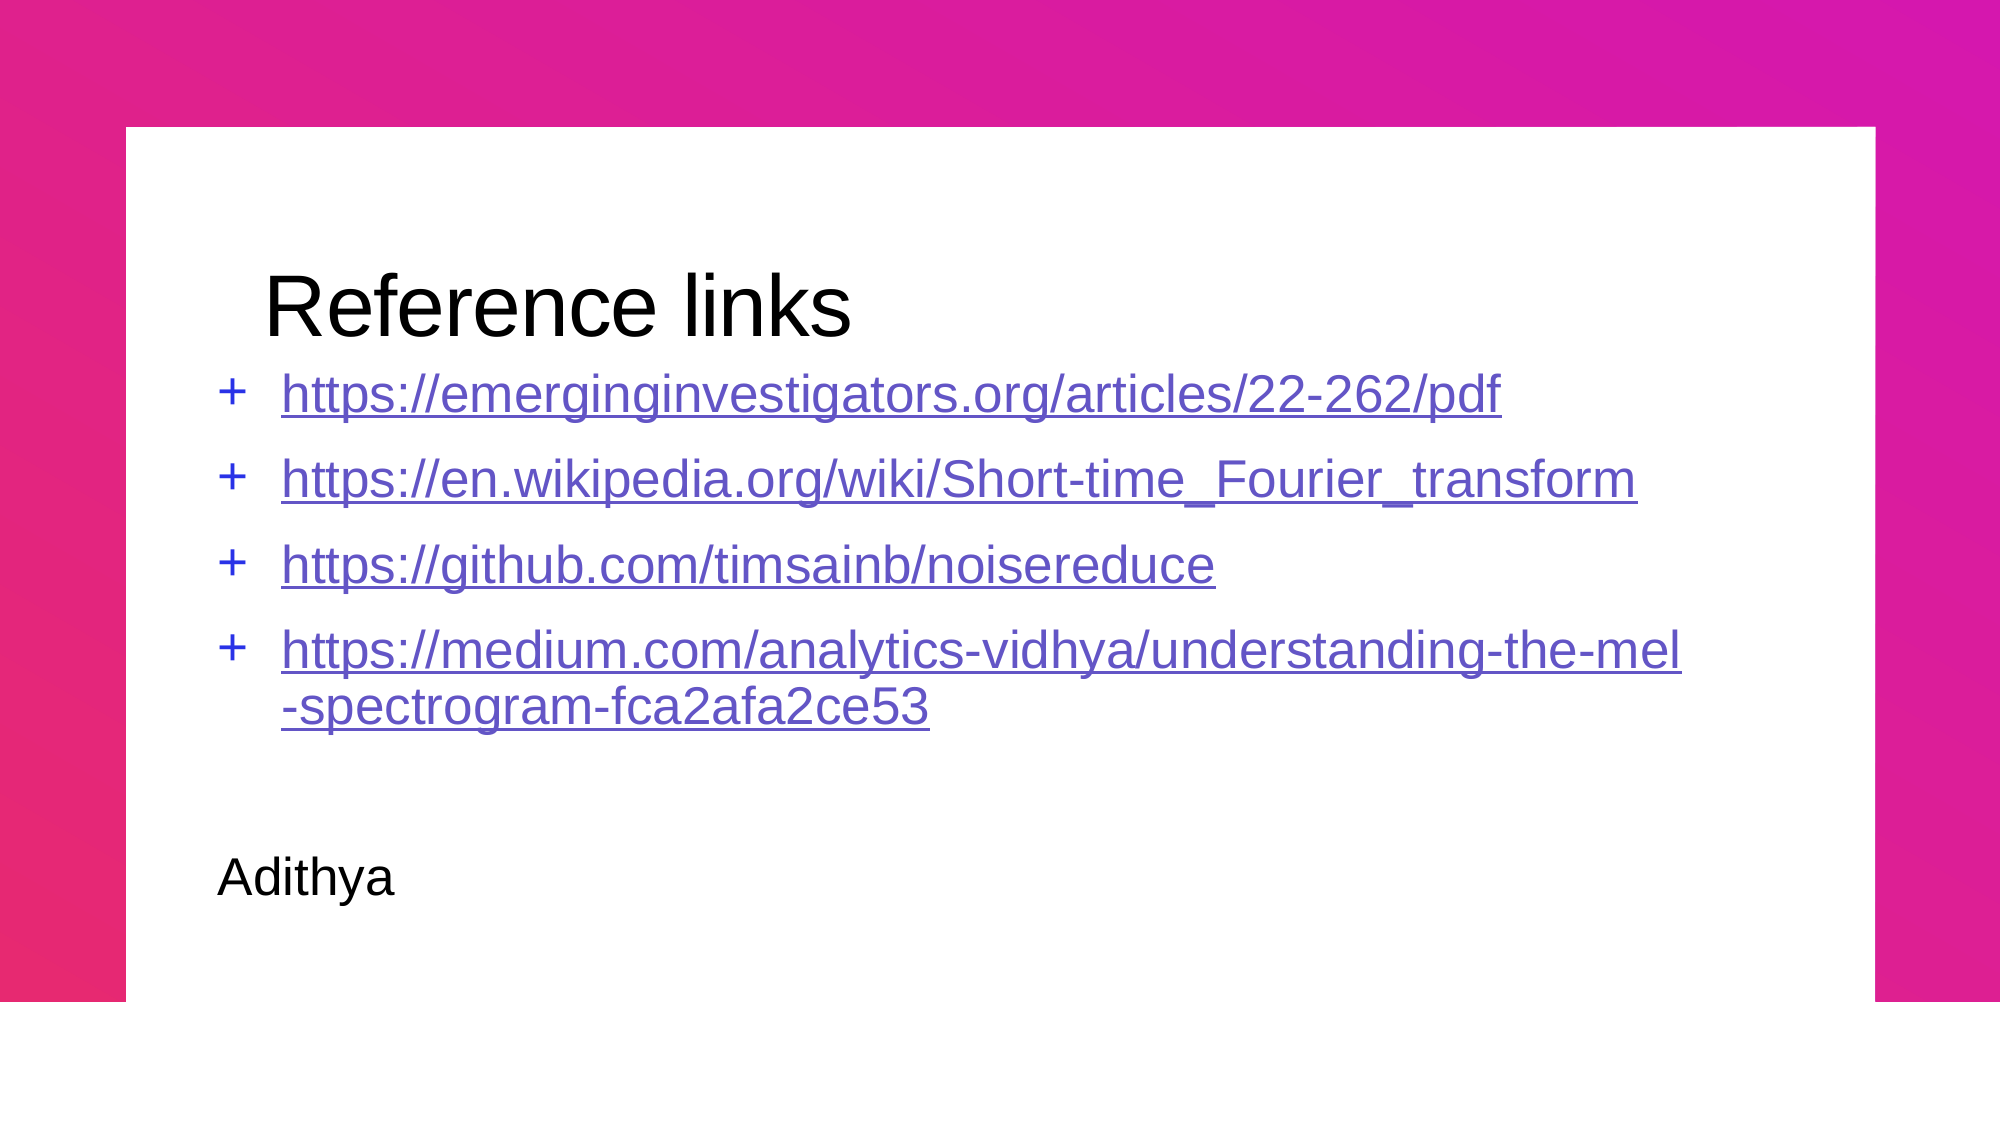

# Reference links
https://emerginginvestigators.org/articles/22-262/pdf
https://en.wikipedia.org/wiki/Short-time_Fourier_transform
https://github.com/timsainb/noisereduce
https://medium.com/analytics-vidhya/understanding-the-mel-spectrogram-fca2afa2ce53

Adithya